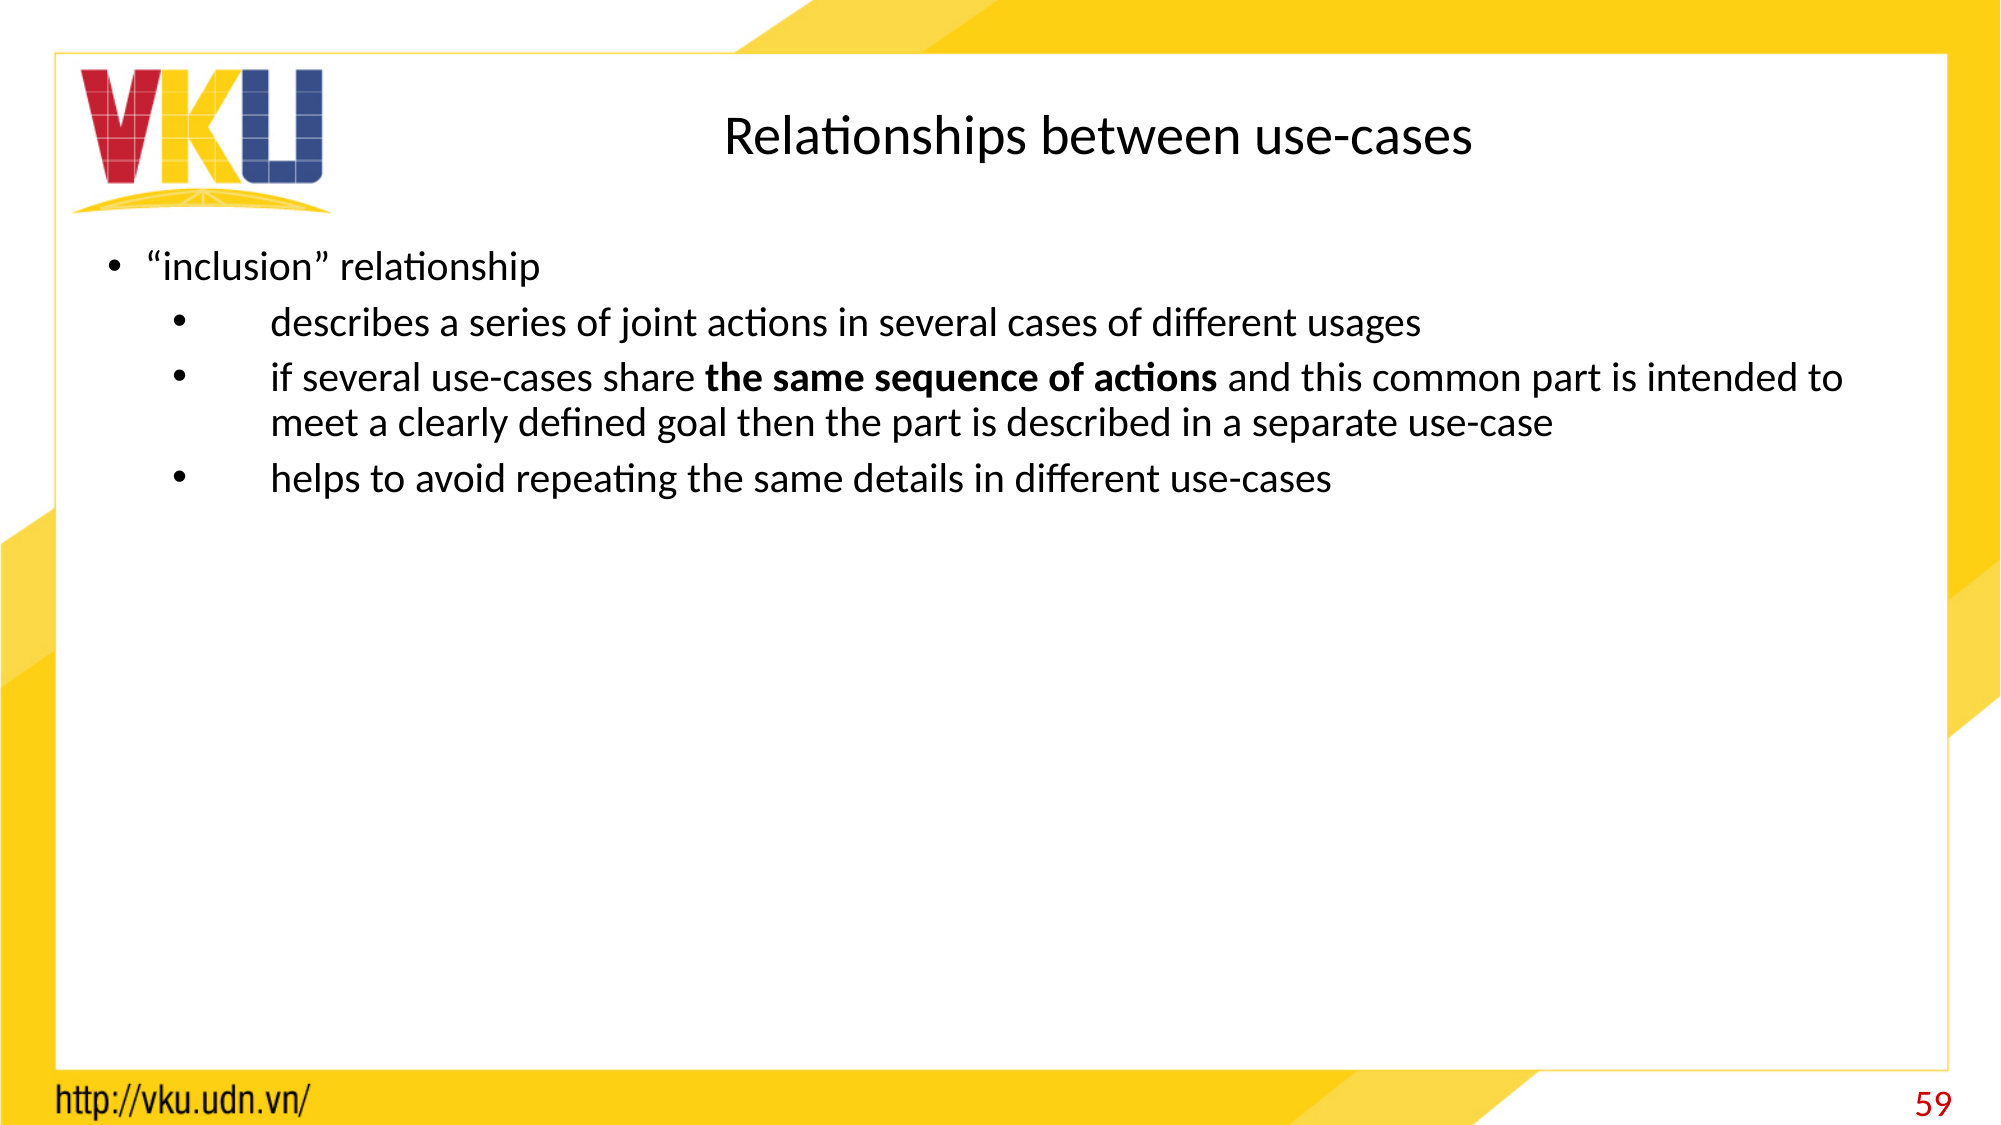

# Relationships between use-cases
“inclusion” relationship
describes a series of joint actions in several cases of different usages
if several use-cases share the same sequence of actions and this common part is intended to meet a clearly defined goal then the part is described in a separate use-case
helps to avoid repeating the same details in different use-cases
59